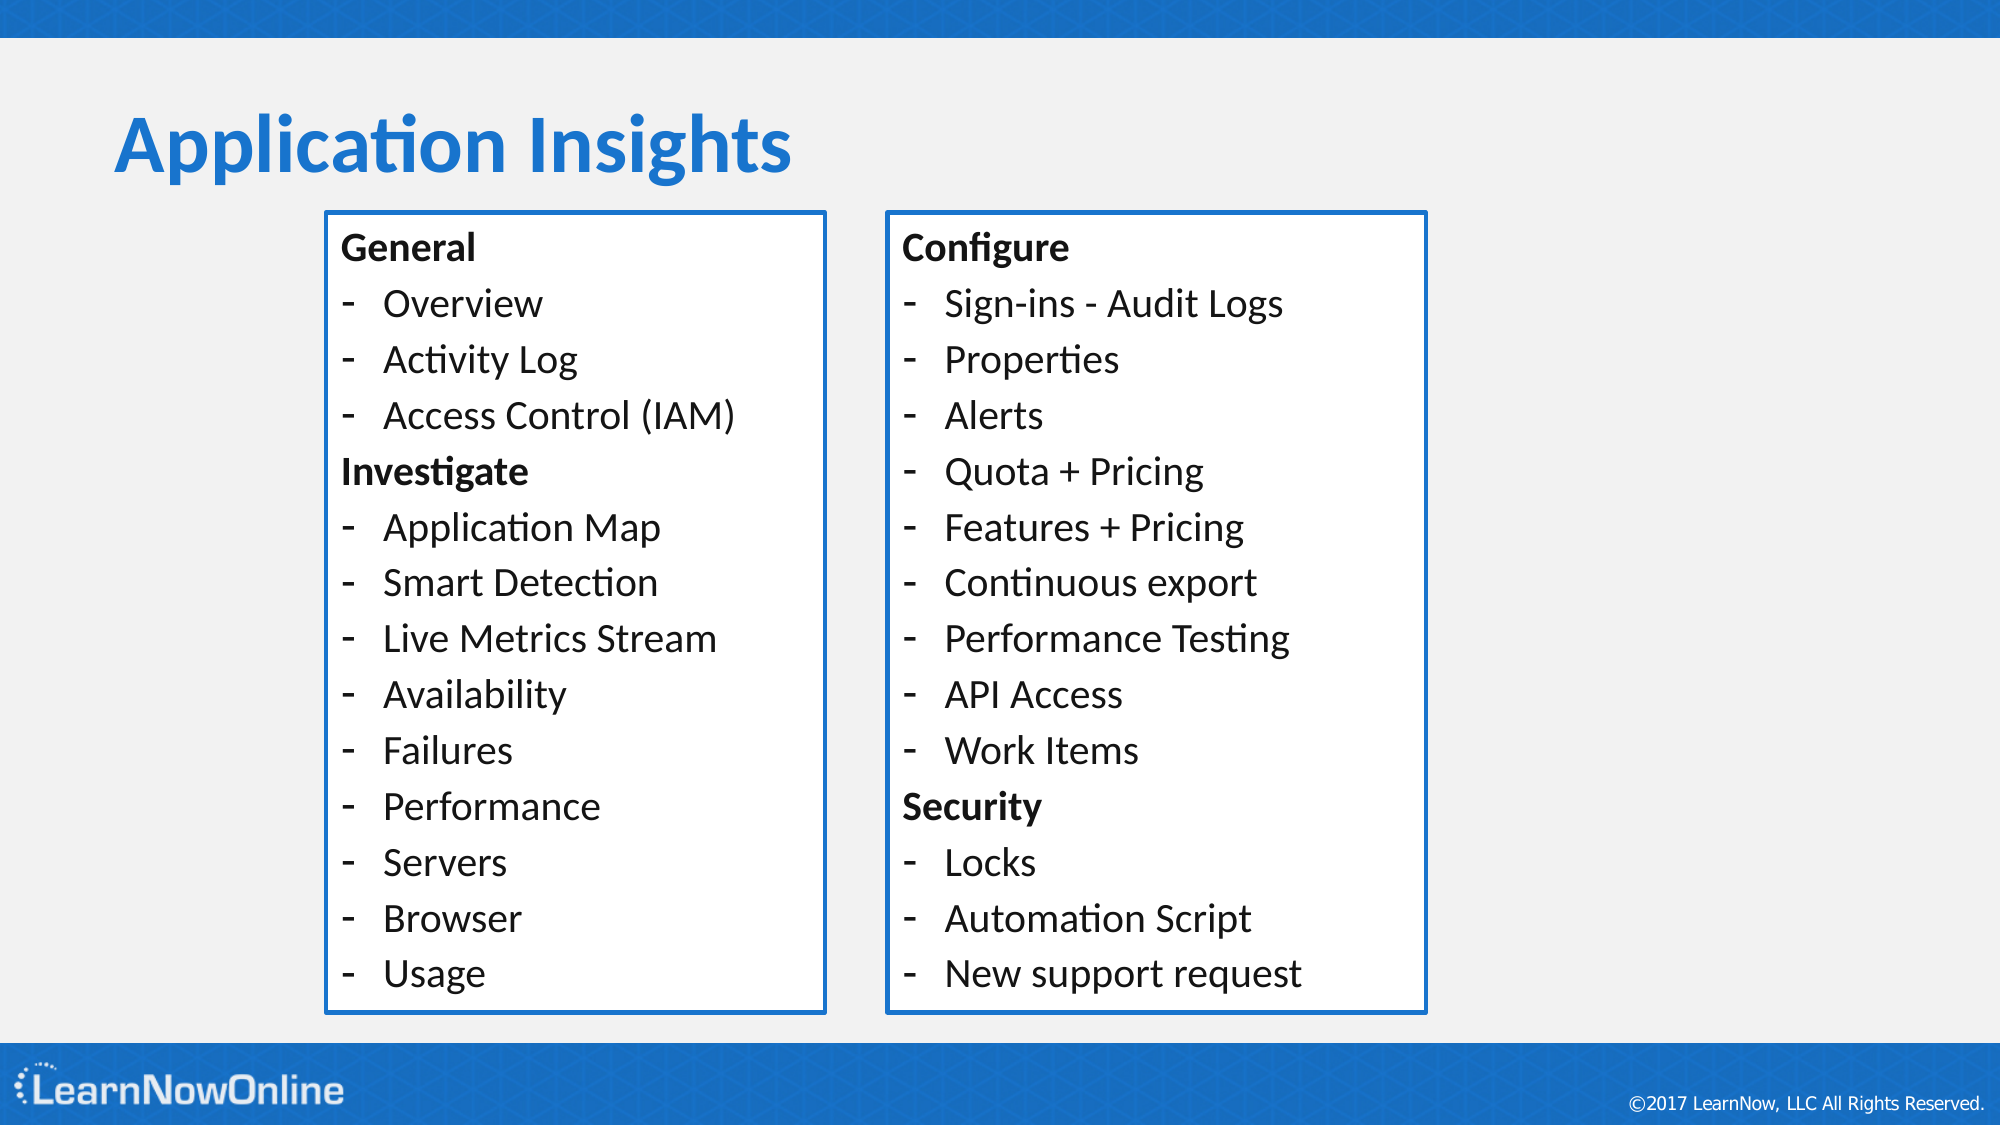

# Application Insights
General
Overview
Activity Log
Access Control (IAM)
Investigate
Application Map
Smart Detection
Live Metrics Stream
Availability
Failures
Performance
Servers
Browser
Usage
Configure
Sign-ins - Audit Logs
Properties
Alerts
Quota + Pricing
Features + Pricing
Continuous export
Performance Testing
API Access
Work Items
Security
Locks
Automation Script
New support request